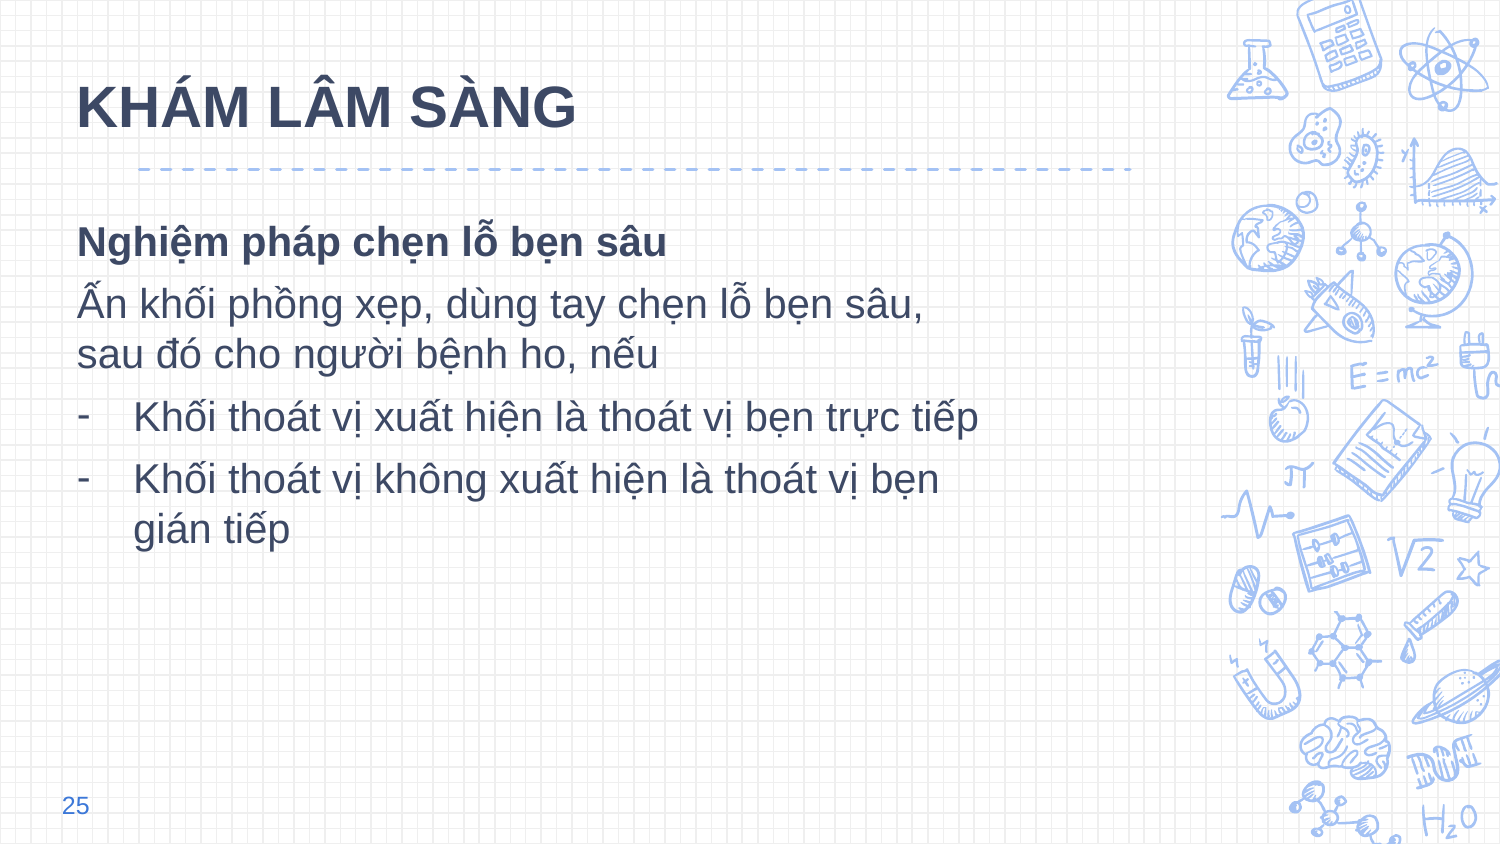

KHÁM LÂM SÀNG

Nghiệm pháp chẹn lỗ bẹn sâu
Ấn khối phồng xẹp, dùng tay chẹn lỗ bẹn sâu, sau đó cho người bệnh ho, nếu
Khối thoát vị xuất hiện là thoát vị bẹn trực tiếp
Khối thoát vị không xuất hiện là thoát vị bẹn gián tiếp
25